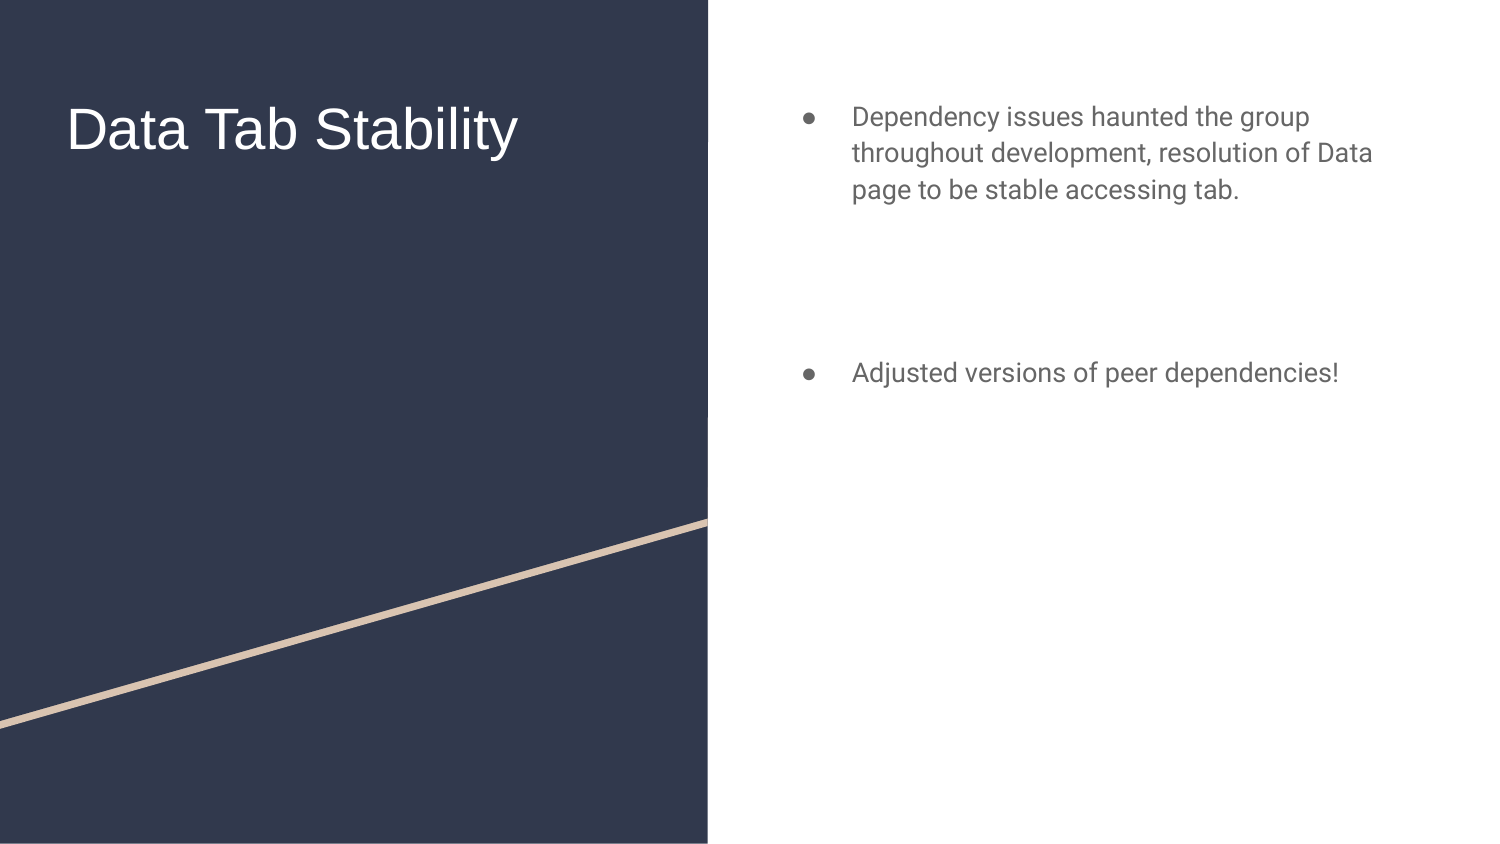

# Data Tab Stability
Dependency issues haunted the group throughout development, resolution of Data page to be stable accessing tab.

Adjusted versions of peer dependencies!